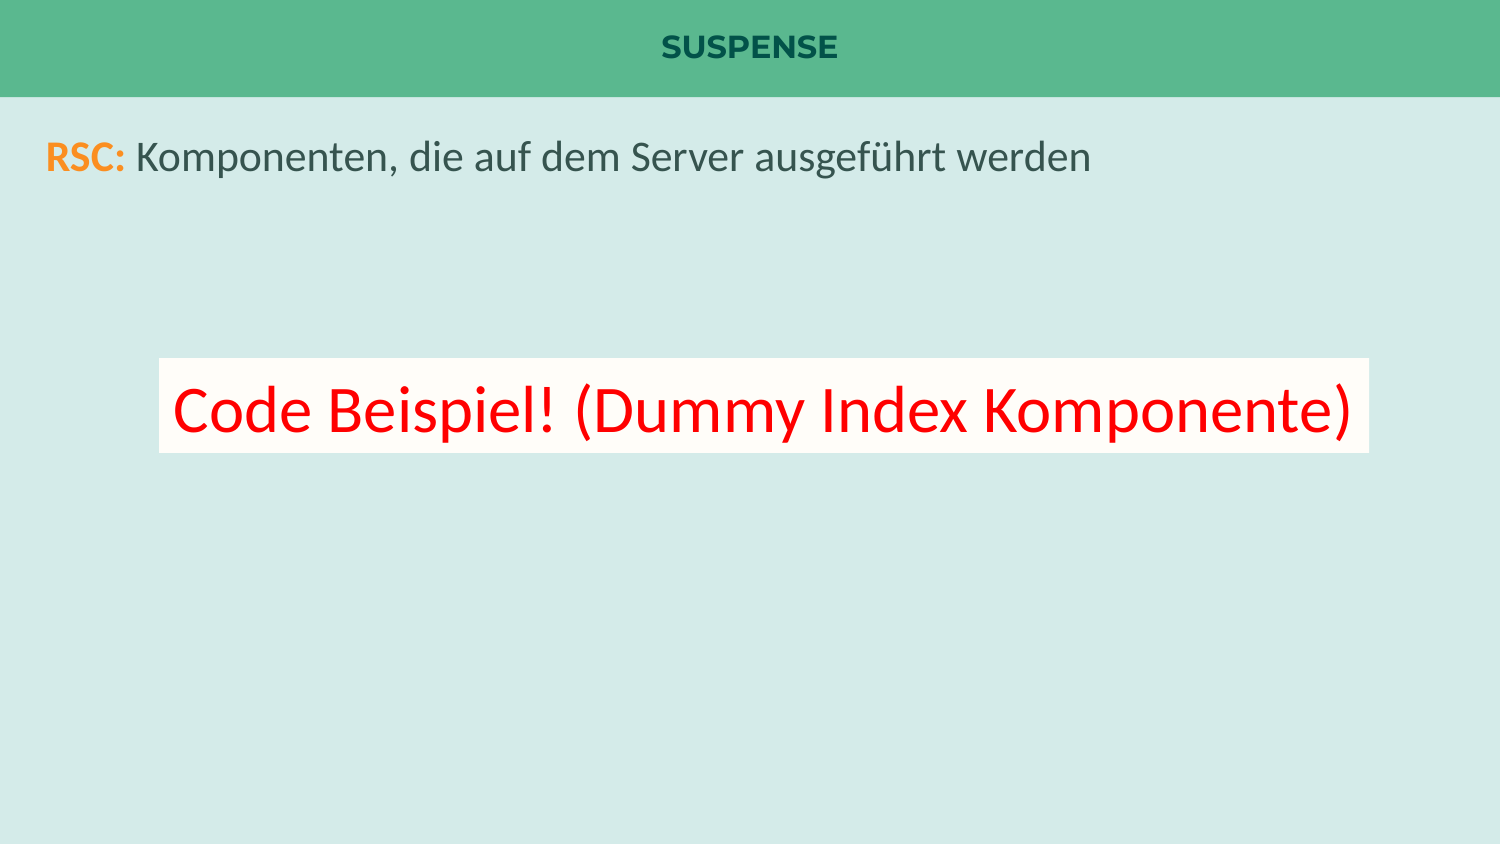

# suspense
RSC: Komponenten, die auf dem Server ausgeführt werden

Code Beispiel! (Dummy Index Komponente)